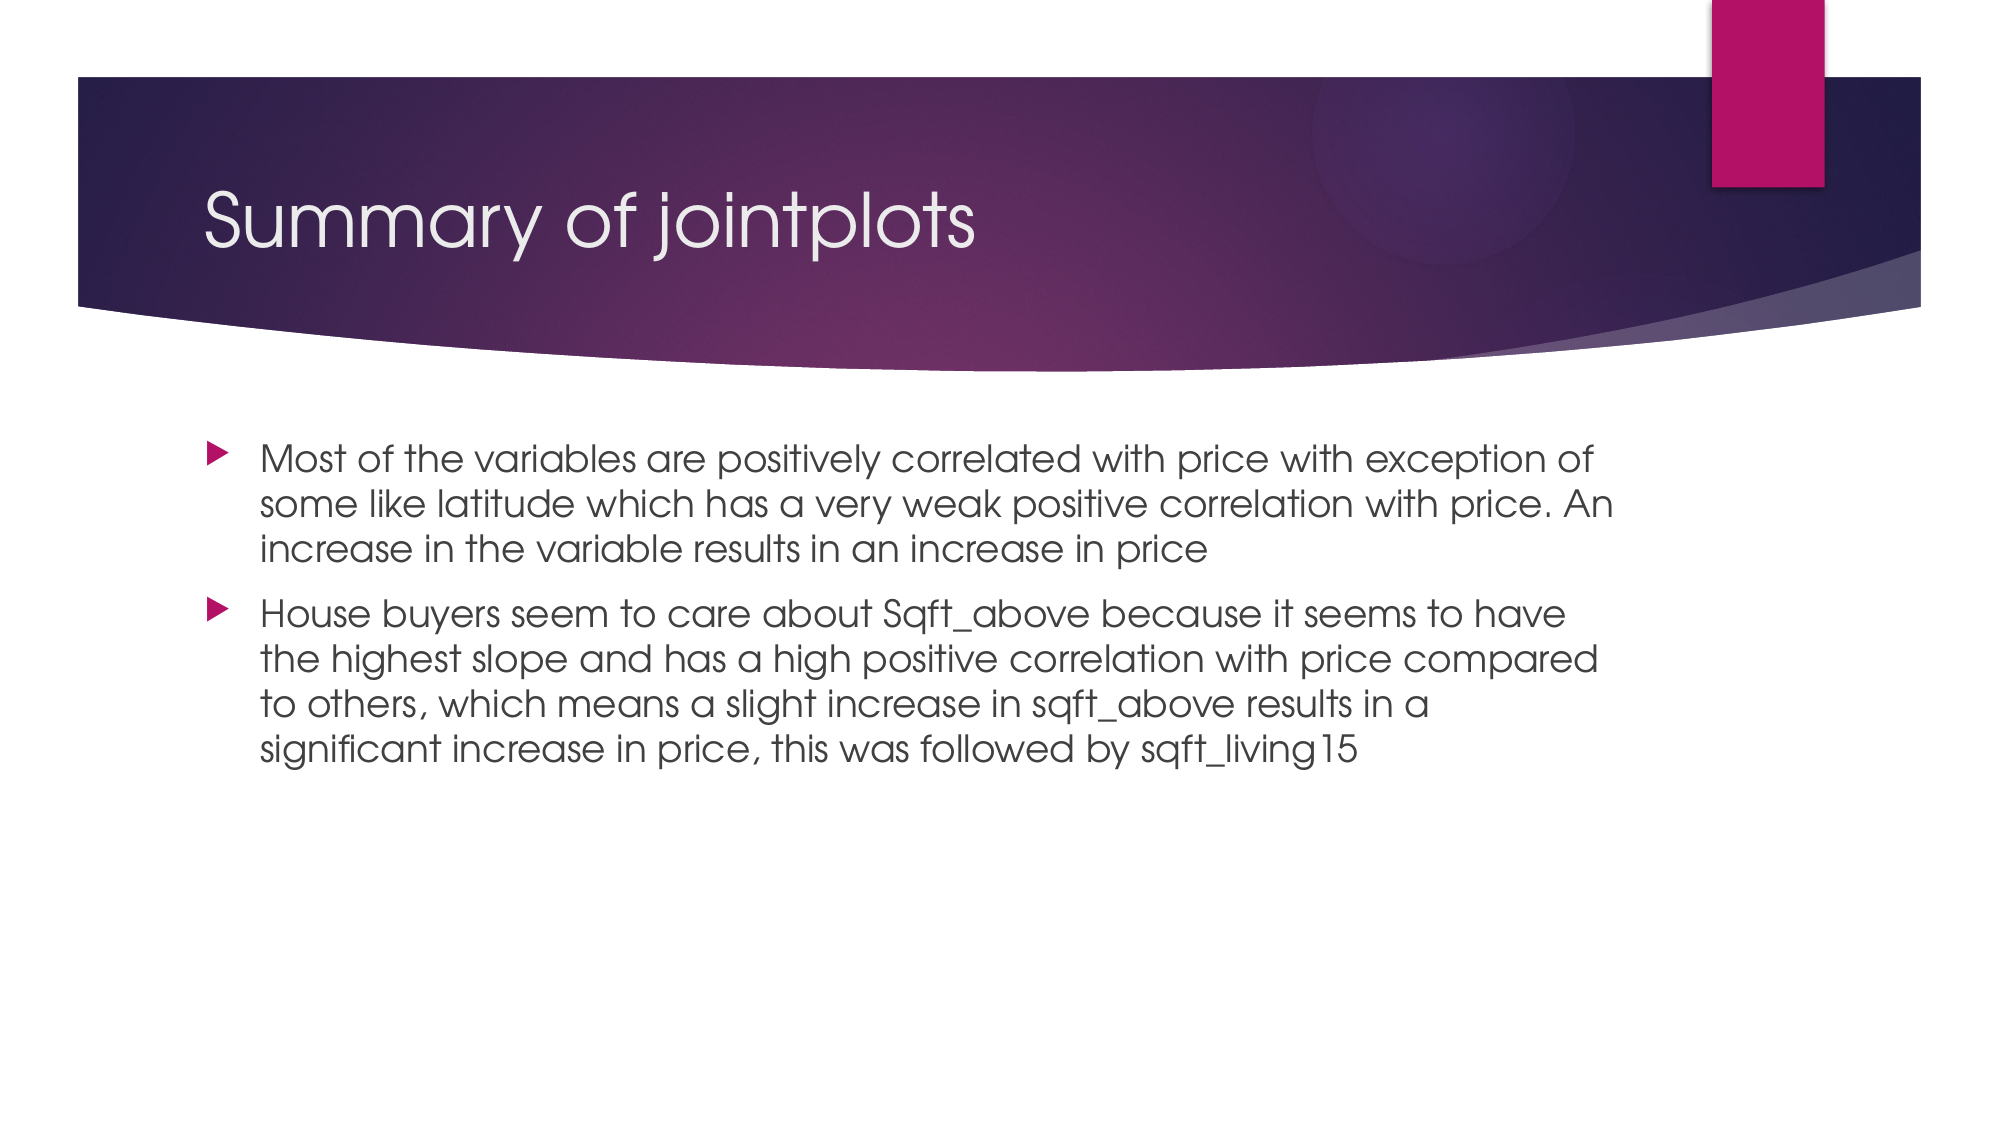

# Summary of jointplots
Most of the variables are positively correlated with price with exception of some like latitude which has a very weak positive correlation with price. An increase in the variable results in an increase in price
House buyers seem to care about Sqft_above because it seems to have the highest slope and has a high positive correlation with price compared to others, which means a slight increase in sqft_above results in a significant increase in price, this was followed by sqft_living15